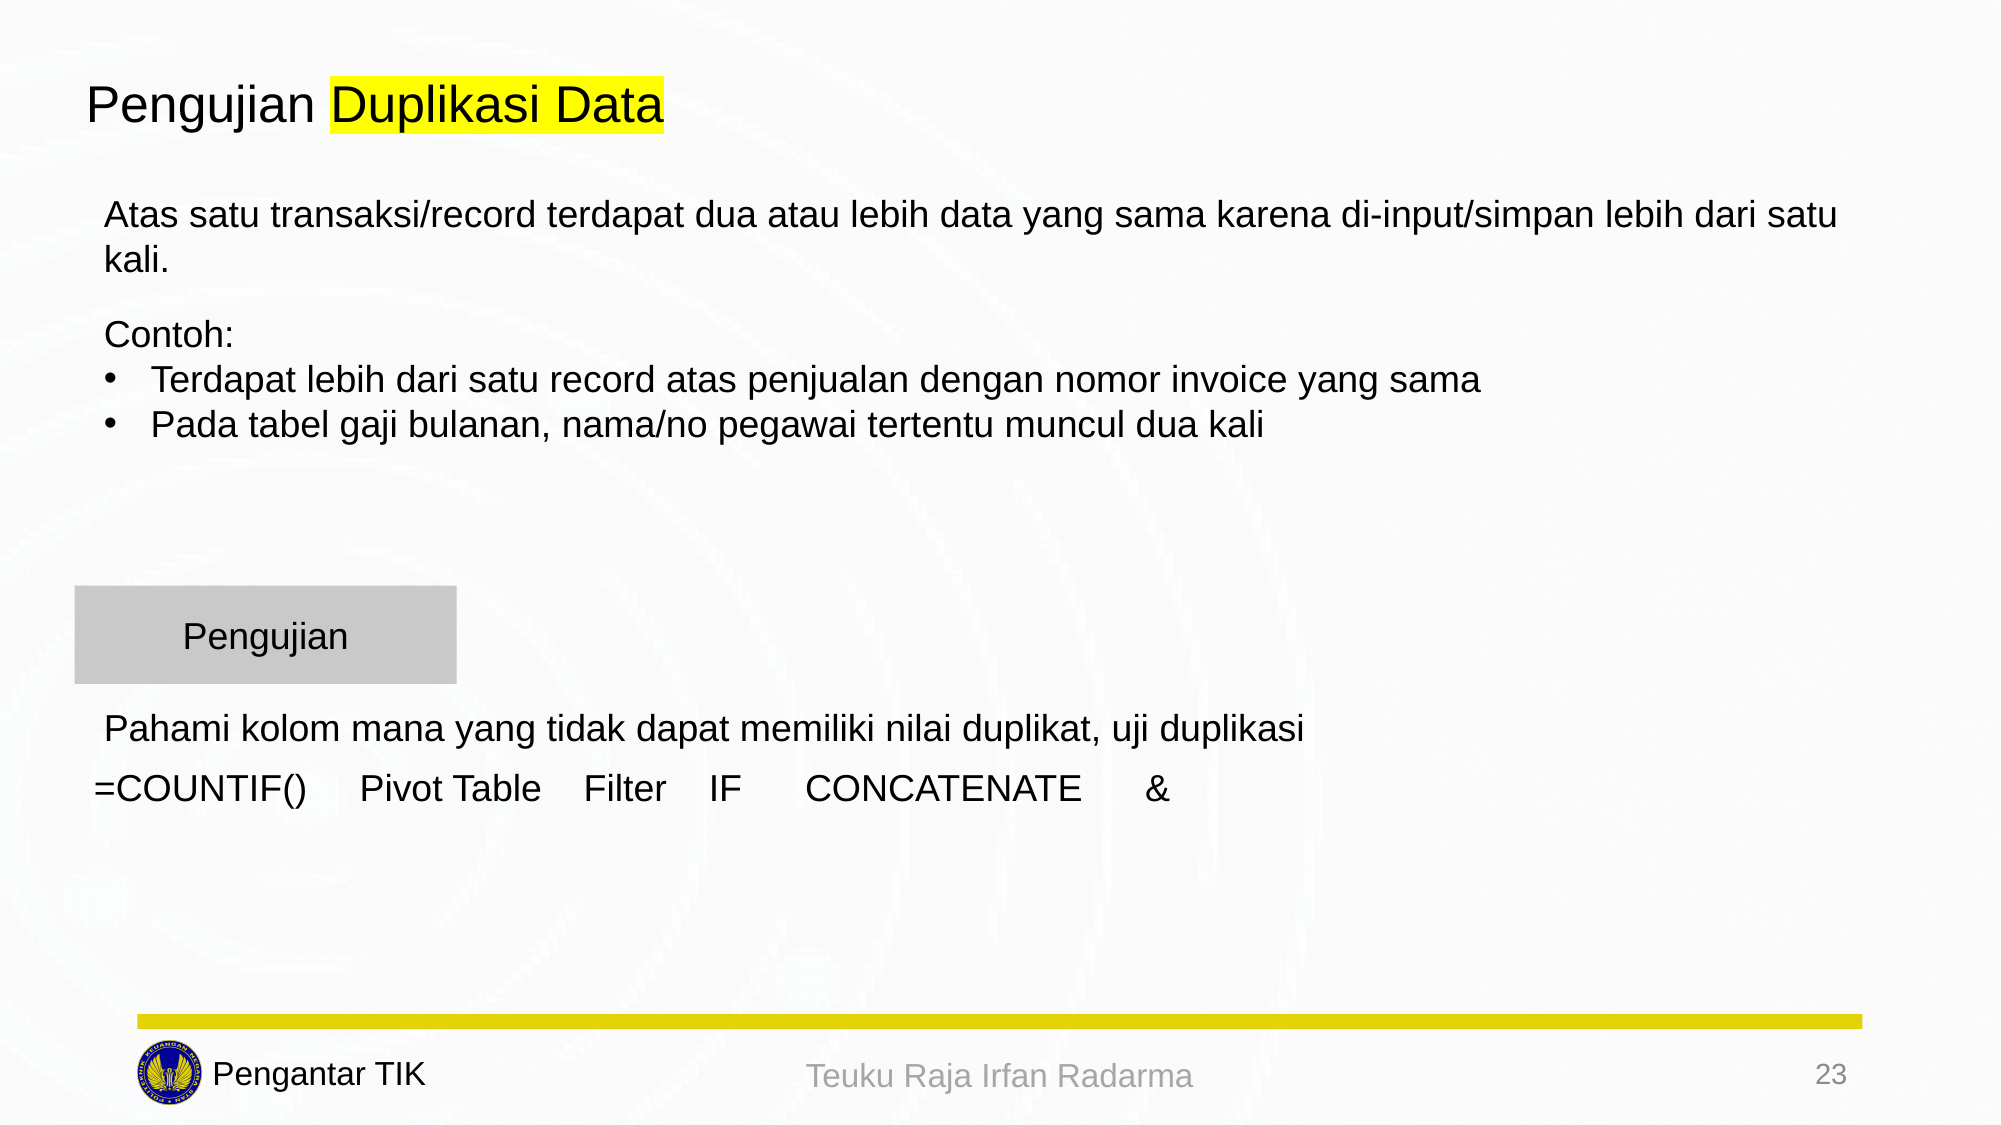

# Pengujian Duplikasi Data
Atas satu transaksi/record terdapat dua atau lebih data yang sama karena di-input/simpan lebih dari satu kali.
Contoh:
Terdapat lebih dari satu record atas penjualan dengan nomor invoice yang sama
Pada tabel gaji bulanan, nama/no pegawai tertentu muncul dua kali
Pengujian
Pahami kolom mana yang tidak dapat memiliki nilai duplikat, uji duplikasi
=COUNTIF()     Pivot Table    Filter    IF      CONCATENATE      &
23